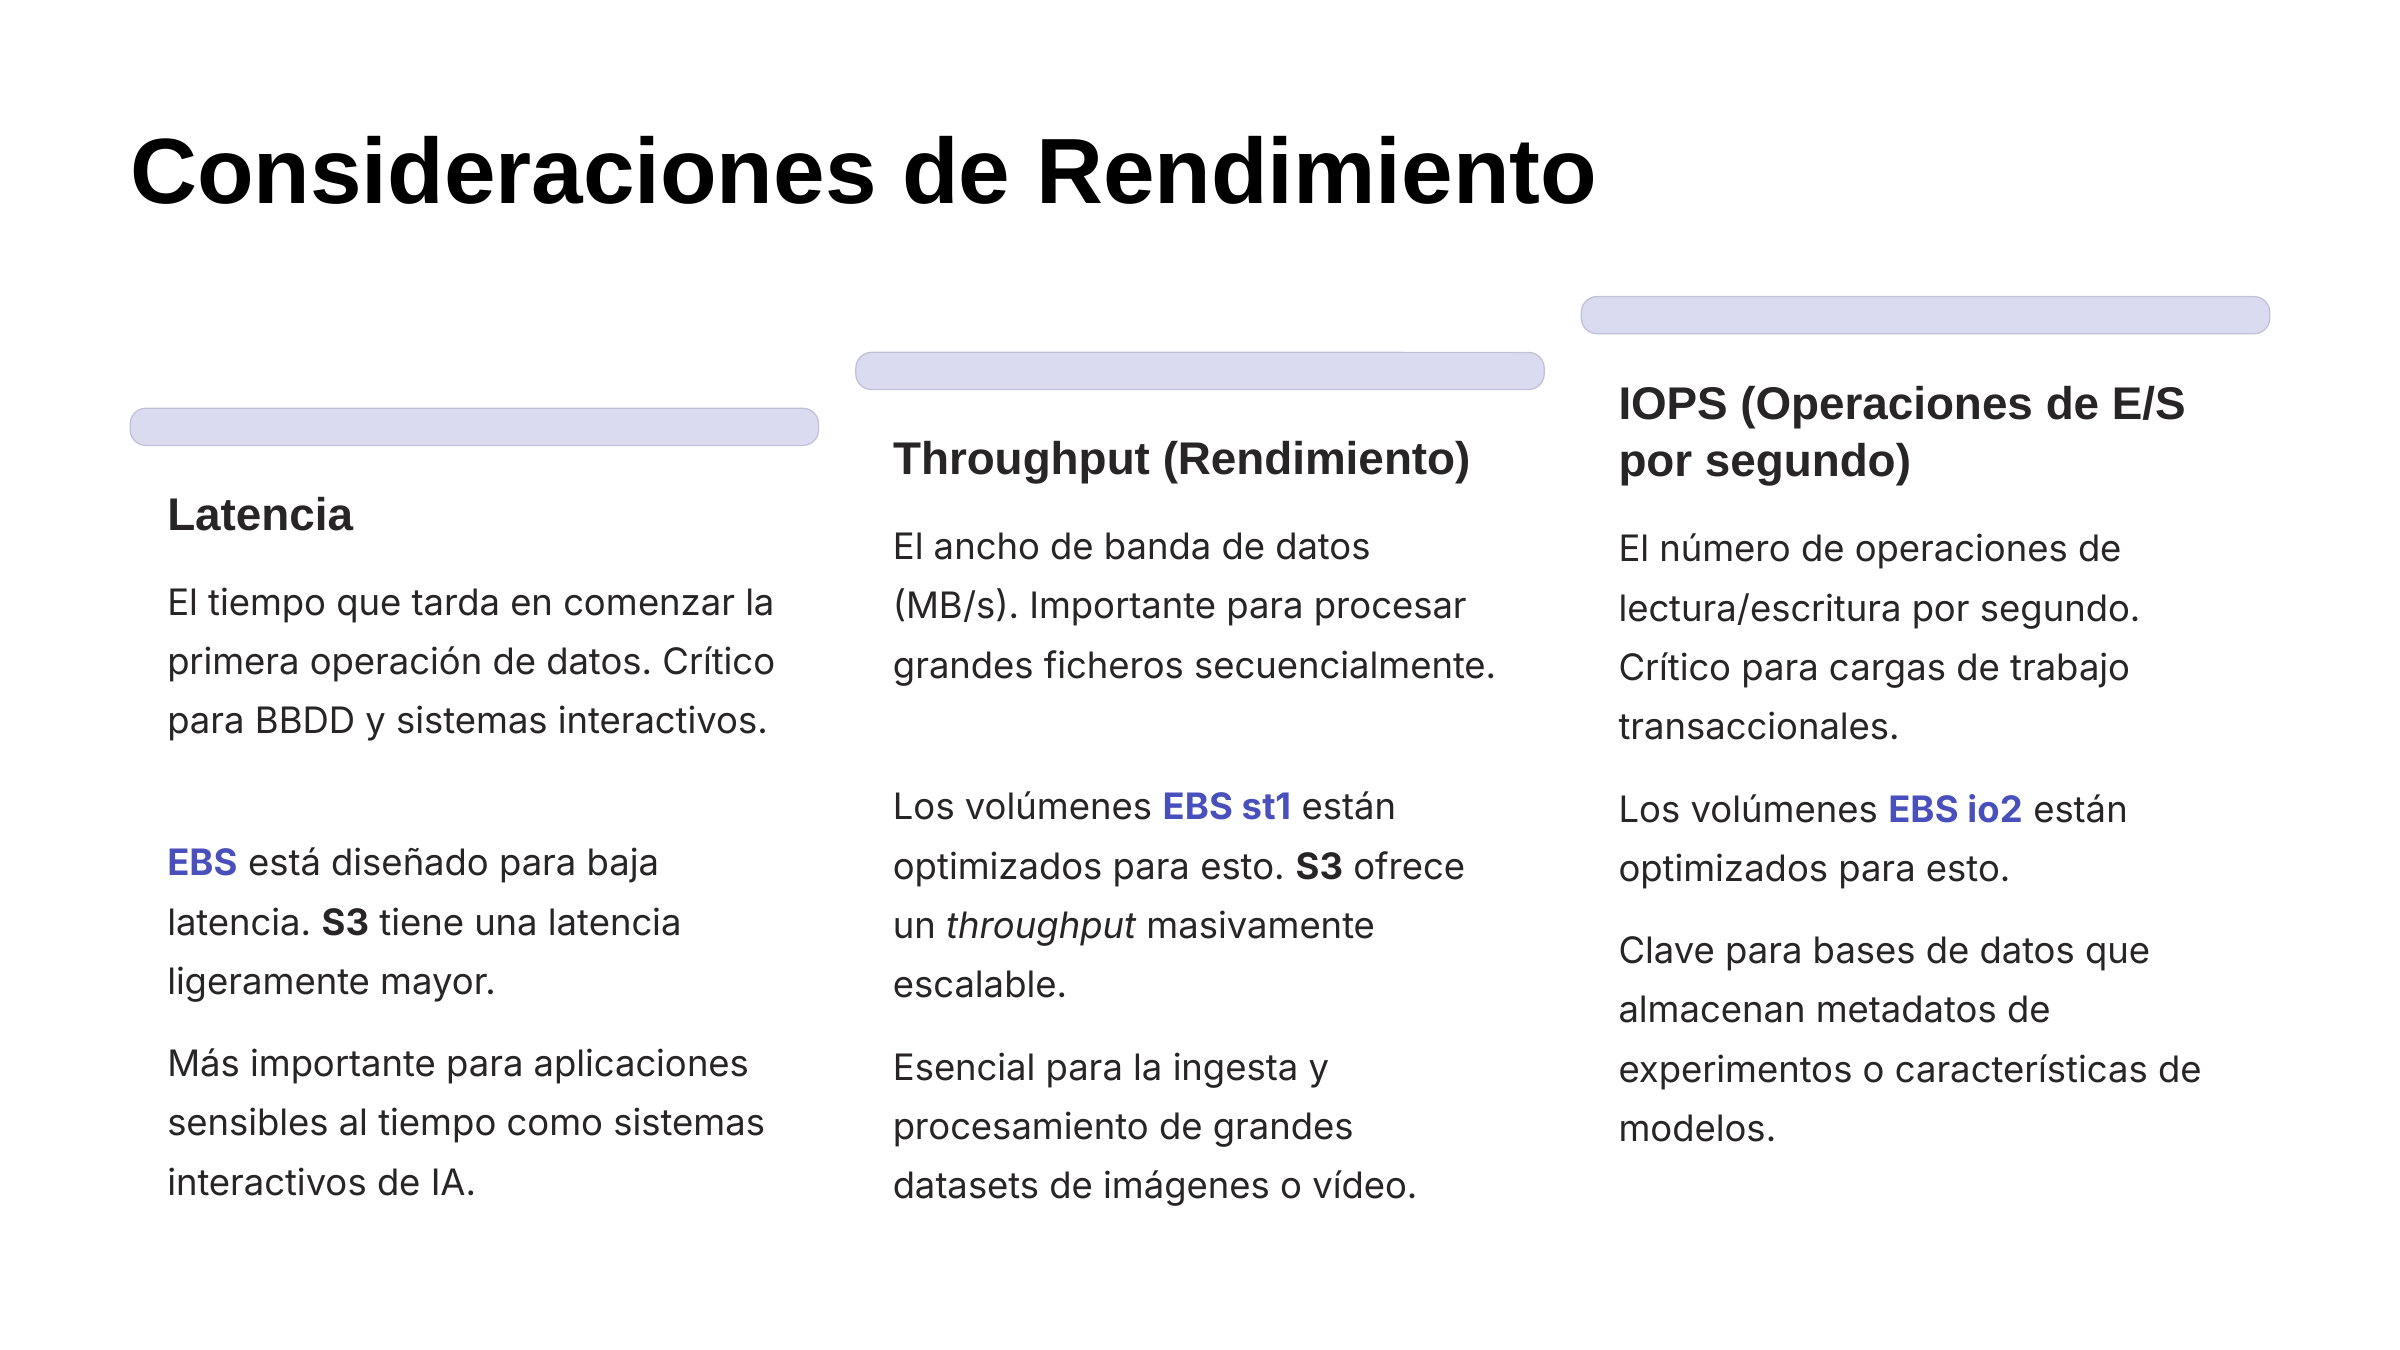

Consideraciones de Rendimiento

IOPS (Operaciones de E/S por segundo)

Throughput (Rendimiento)
Latencia
El ancho de banda de datos (MB/s). Importante para procesar grandes ficheros secuencialmente.
El número de operaciones de lectura/escritura por segundo. Crítico para cargas de trabajo transaccionales.
El tiempo que tarda en comenzar la primera operación de datos. Crítico para BBDD y sistemas interactivos.
Los volúmenes EBS st1 están optimizados para esto. S3 ofrece un throughput masivamente escalable.
Los volúmenes EBS io2 están optimizados para esto.
EBS está diseñado para baja latencia. S3 tiene una latencia ligeramente mayor.
Clave para bases de datos que almacenan metadatos de experimentos o características de modelos.
Más importante para aplicaciones sensibles al tiempo como sistemas interactivos de IA.
Esencial para la ingesta y procesamiento de grandes datasets de imágenes o vídeo.